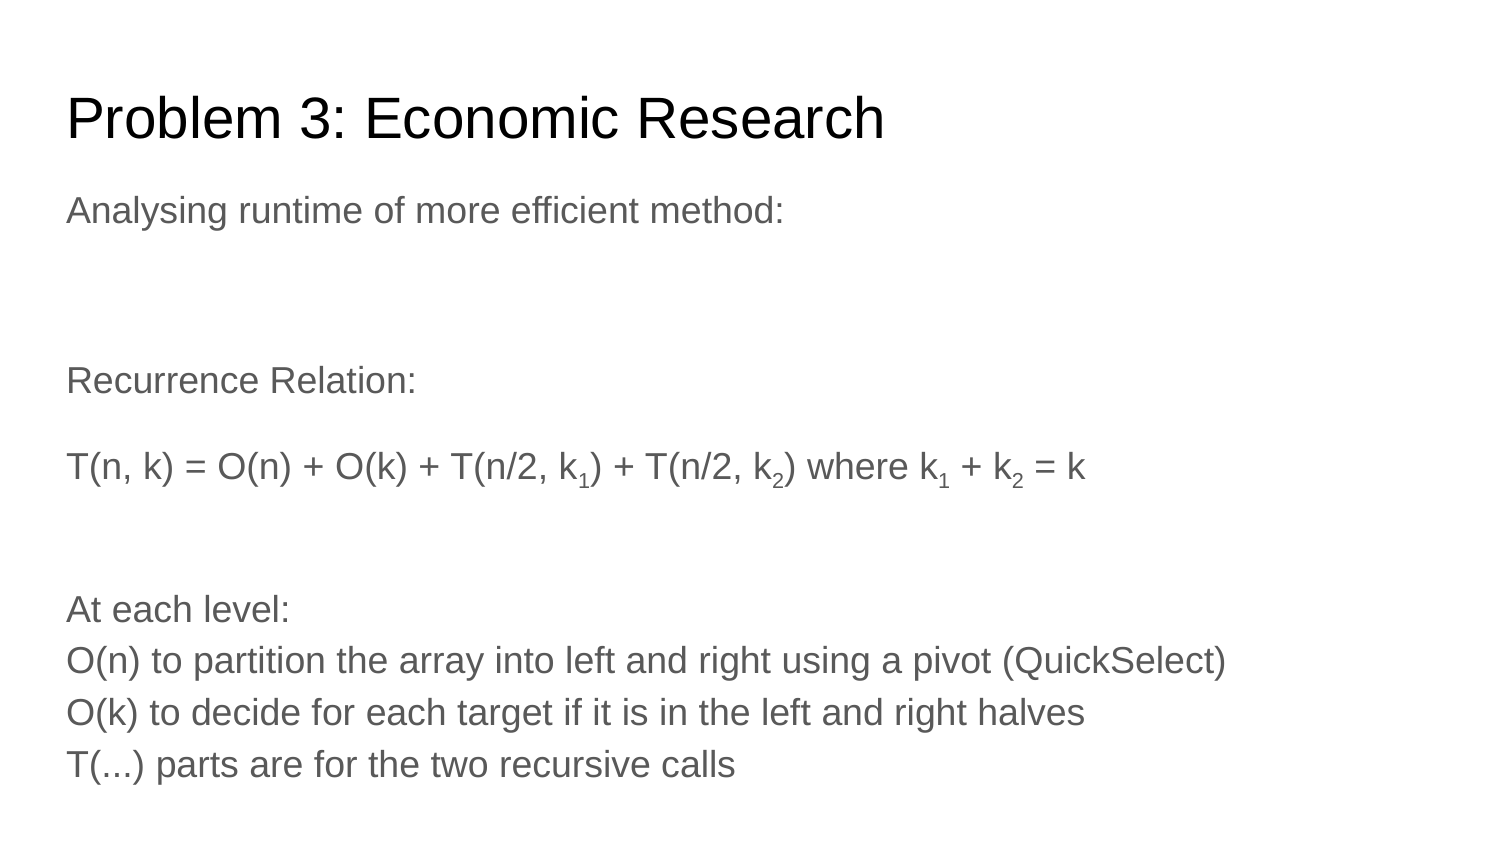

# Problem 3: Economic Research

Analysing runtime of more efficient method:

Recurrence Relation:
T(n, k) = O(n) + O(k) + T(n/2, k1) + T(n/2, k2) where k1 + k2 = k

At each level:
O(n) to partition the array into left and right using a pivot (QuickSelect)
O(k) to decide for each target if it is in the left and right halves
T(...) parts are for the two recursive calls